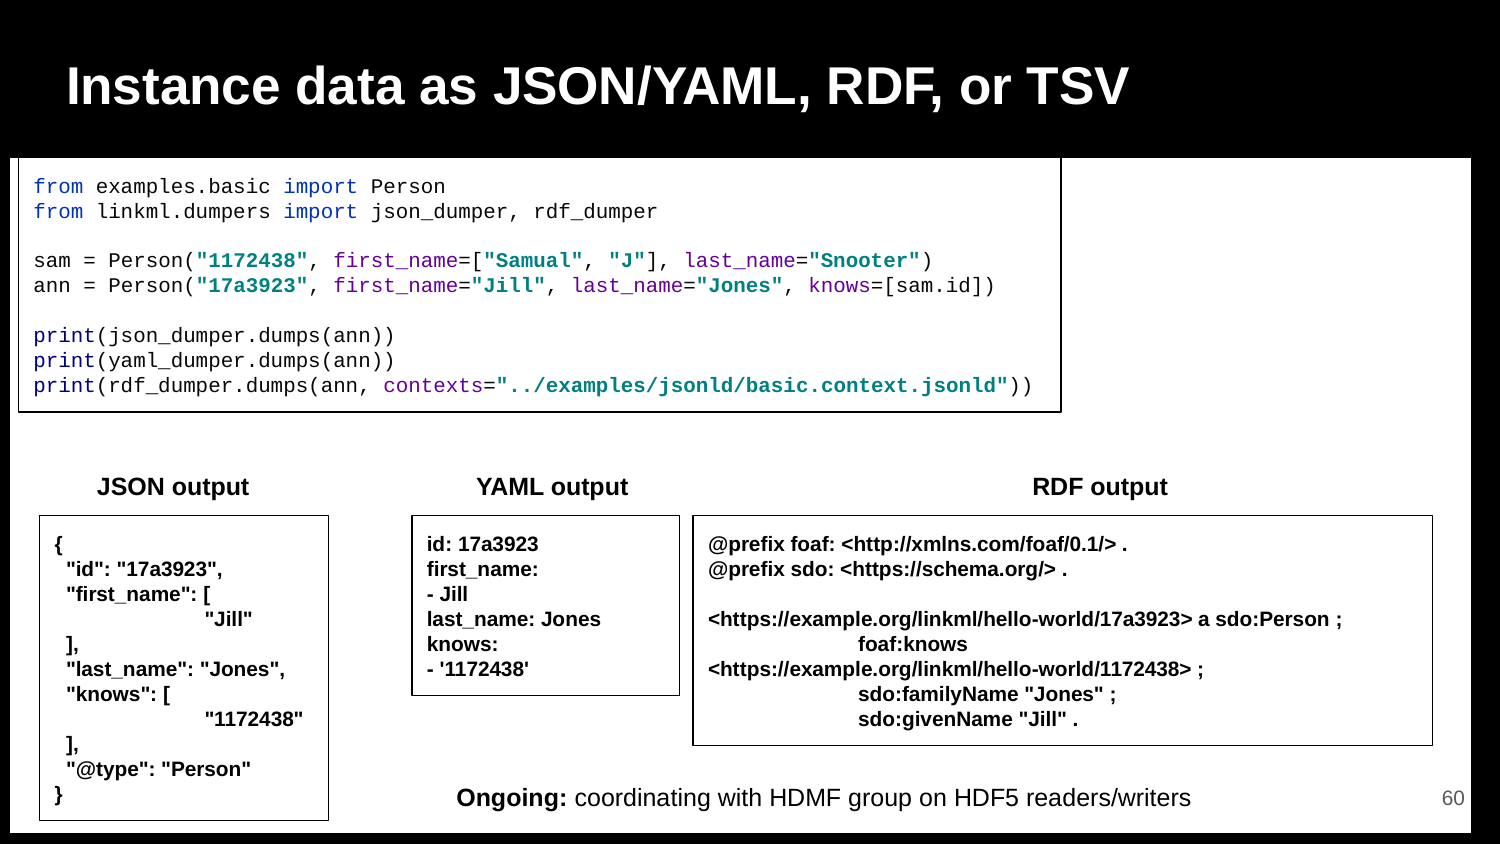

# Instance data as JSON/YAML, RDF, or TSV
python

from examples.basic import Person
from linkml.dumpers import json_dumper, rdf_dumper

sam = Person("1172438", first_name=["Samual", "J"], last_name="Snooter")
ann = Person("17a3923", first_name="Jill", last_name="Jones", knows=[sam.id])

print(json_dumper.dumps(ann))
print(yaml_dumper.dumps(ann))
print(rdf_dumper.dumps(ann, contexts="../examples/jsonld/basic.context.jsonld"))
JSON output
YAML output
RDF output
{
  "id": "17a3923",
  "first_name": [
	"Jill"
  ],
  "last_name": "Jones",
  "knows": [
	"1172438"
  ],
  "@type": "Person"
}
id: 17a3923
first_name:
- Jill
last_name: Jones
knows:
- '1172438'
@prefix foaf: <http://xmlns.com/foaf/0.1/> .
@prefix sdo: <https://schema.org/> .

<https://example.org/linkml/hello-world/17a3923> a sdo:Person ;
	foaf:knows <https://example.org/linkml/hello-world/1172438> ;
	sdo:familyName "Jones" ;
	sdo:givenName "Jill" .
60
Ongoing: coordinating with HDMF group on HDF5 readers/writers